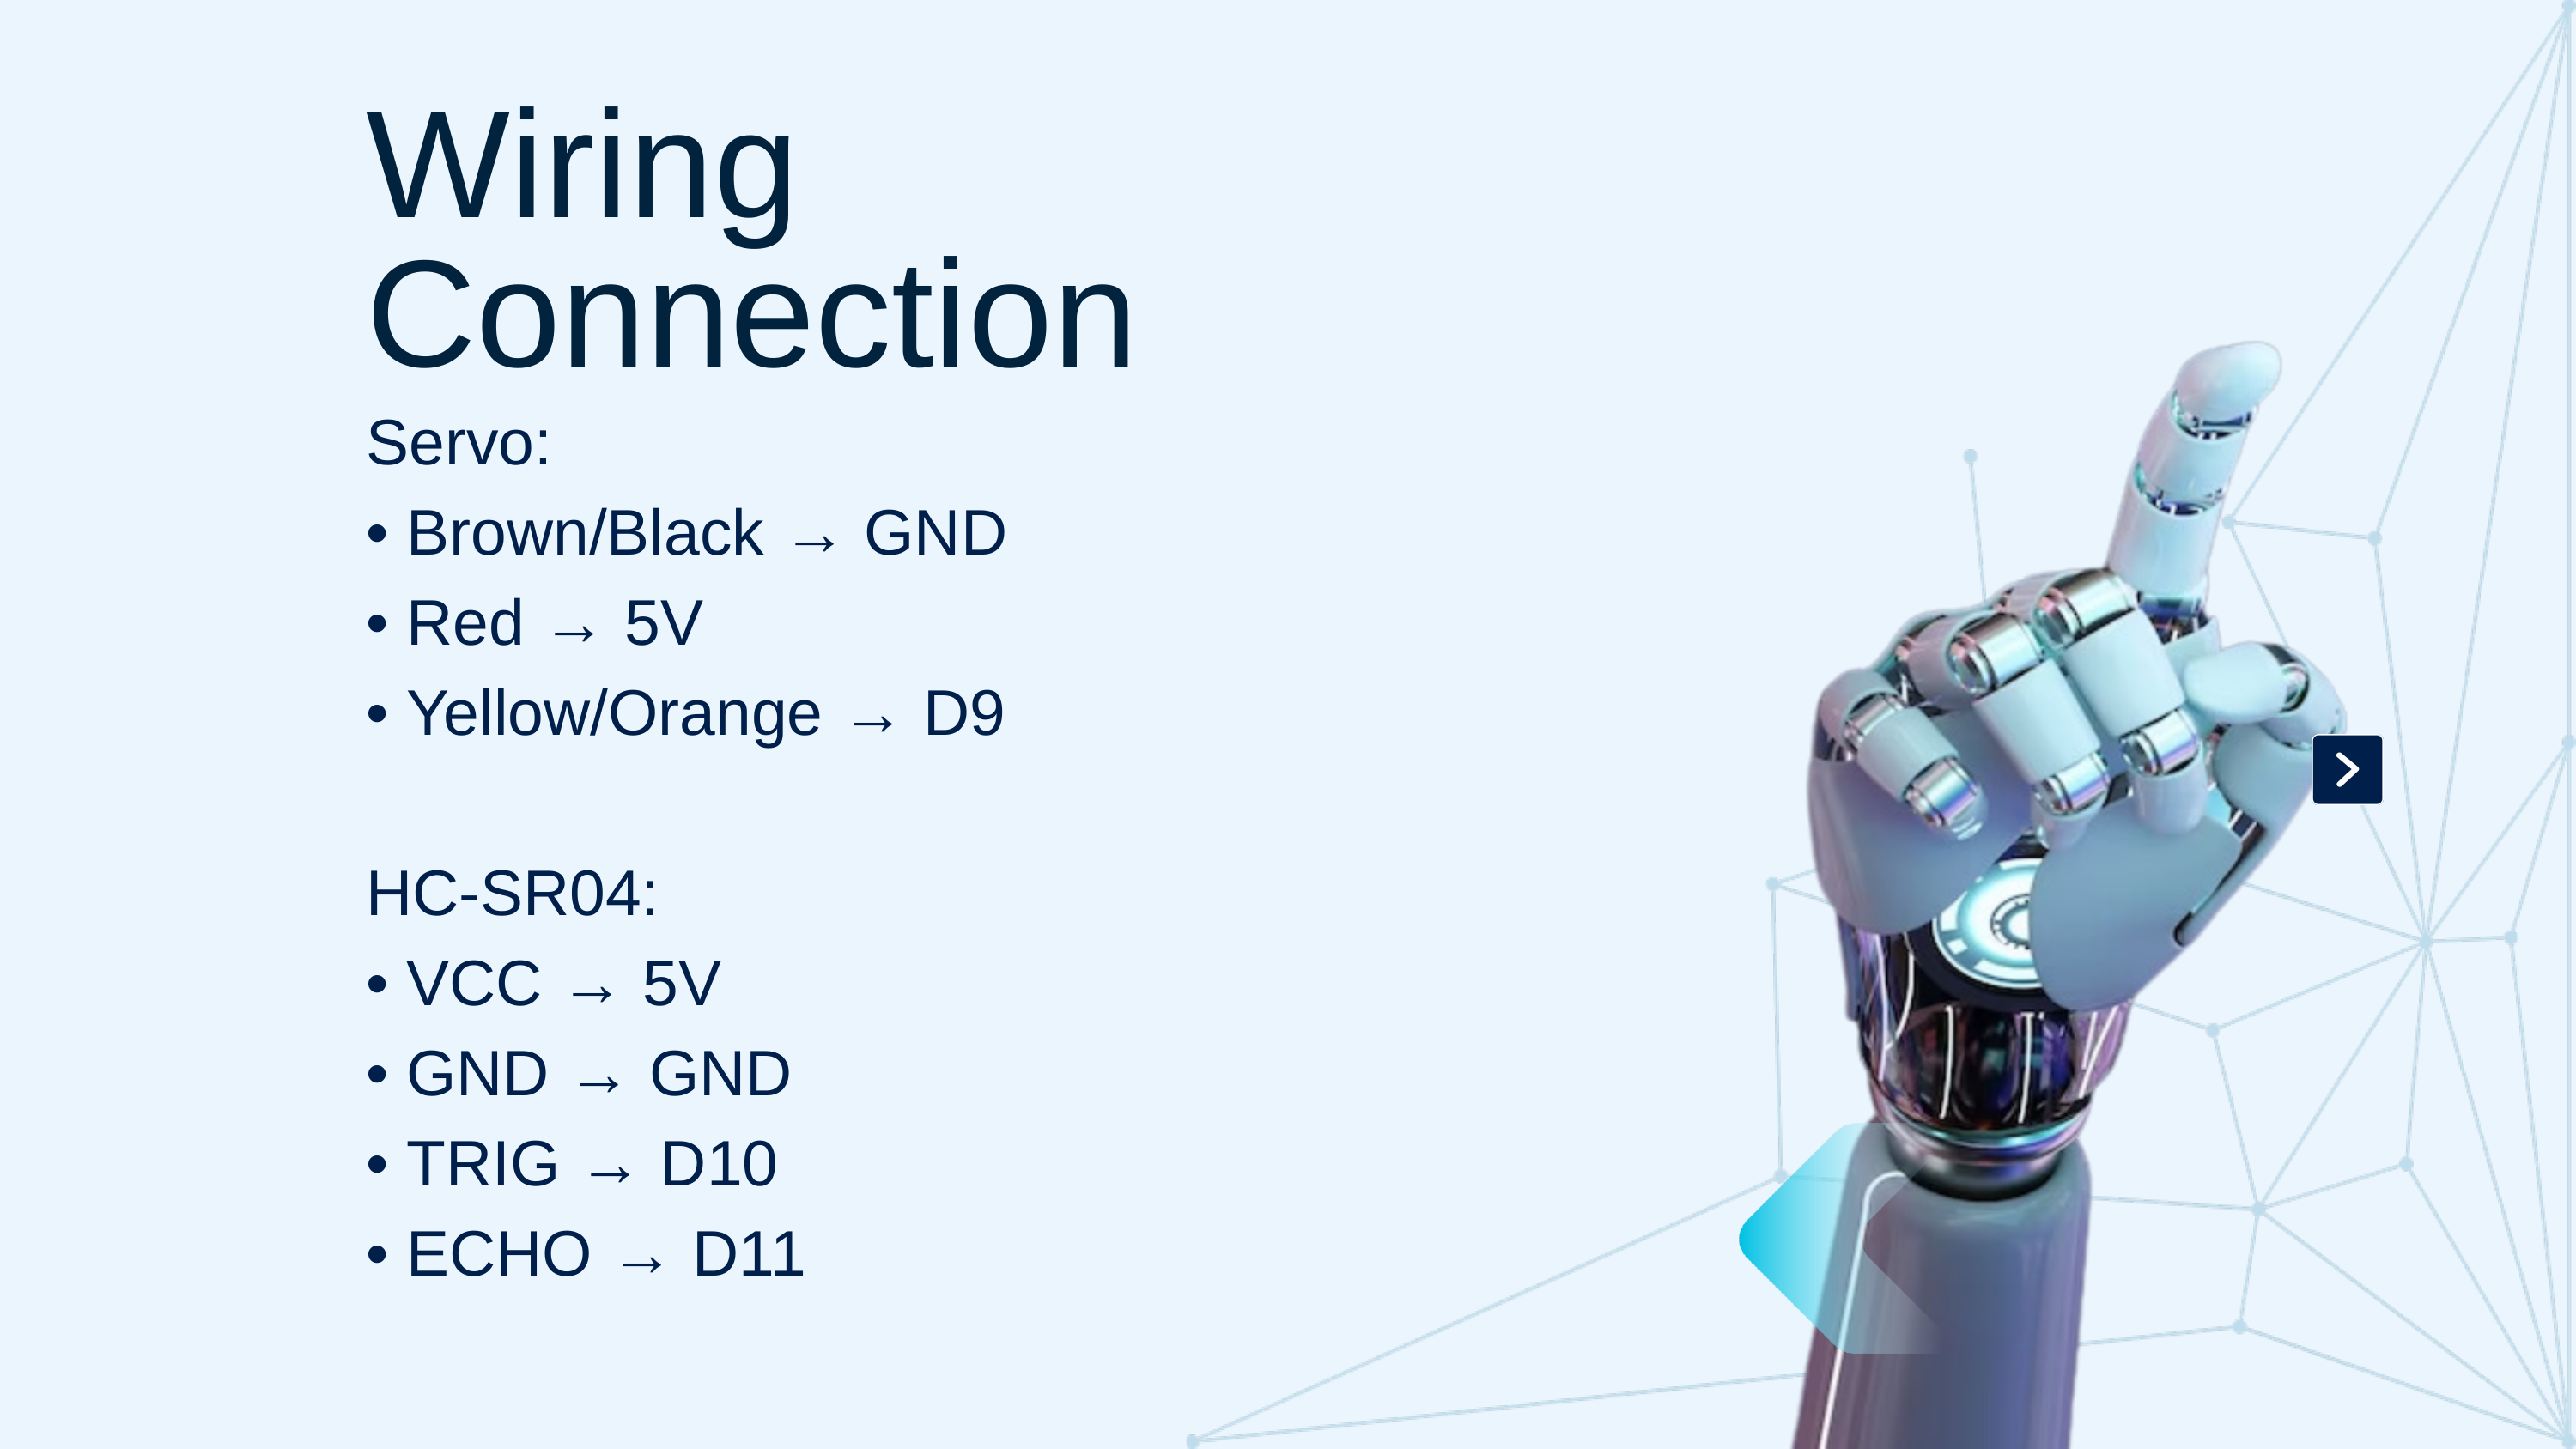

Wiring Connection

Servo:
• Brown/Black → GND
• Red → 5V
• Yellow/Orange → D9

HC-SR04:
• VCC → 5V
• GND → GND
• TRIG → D10
• ECHO → D11